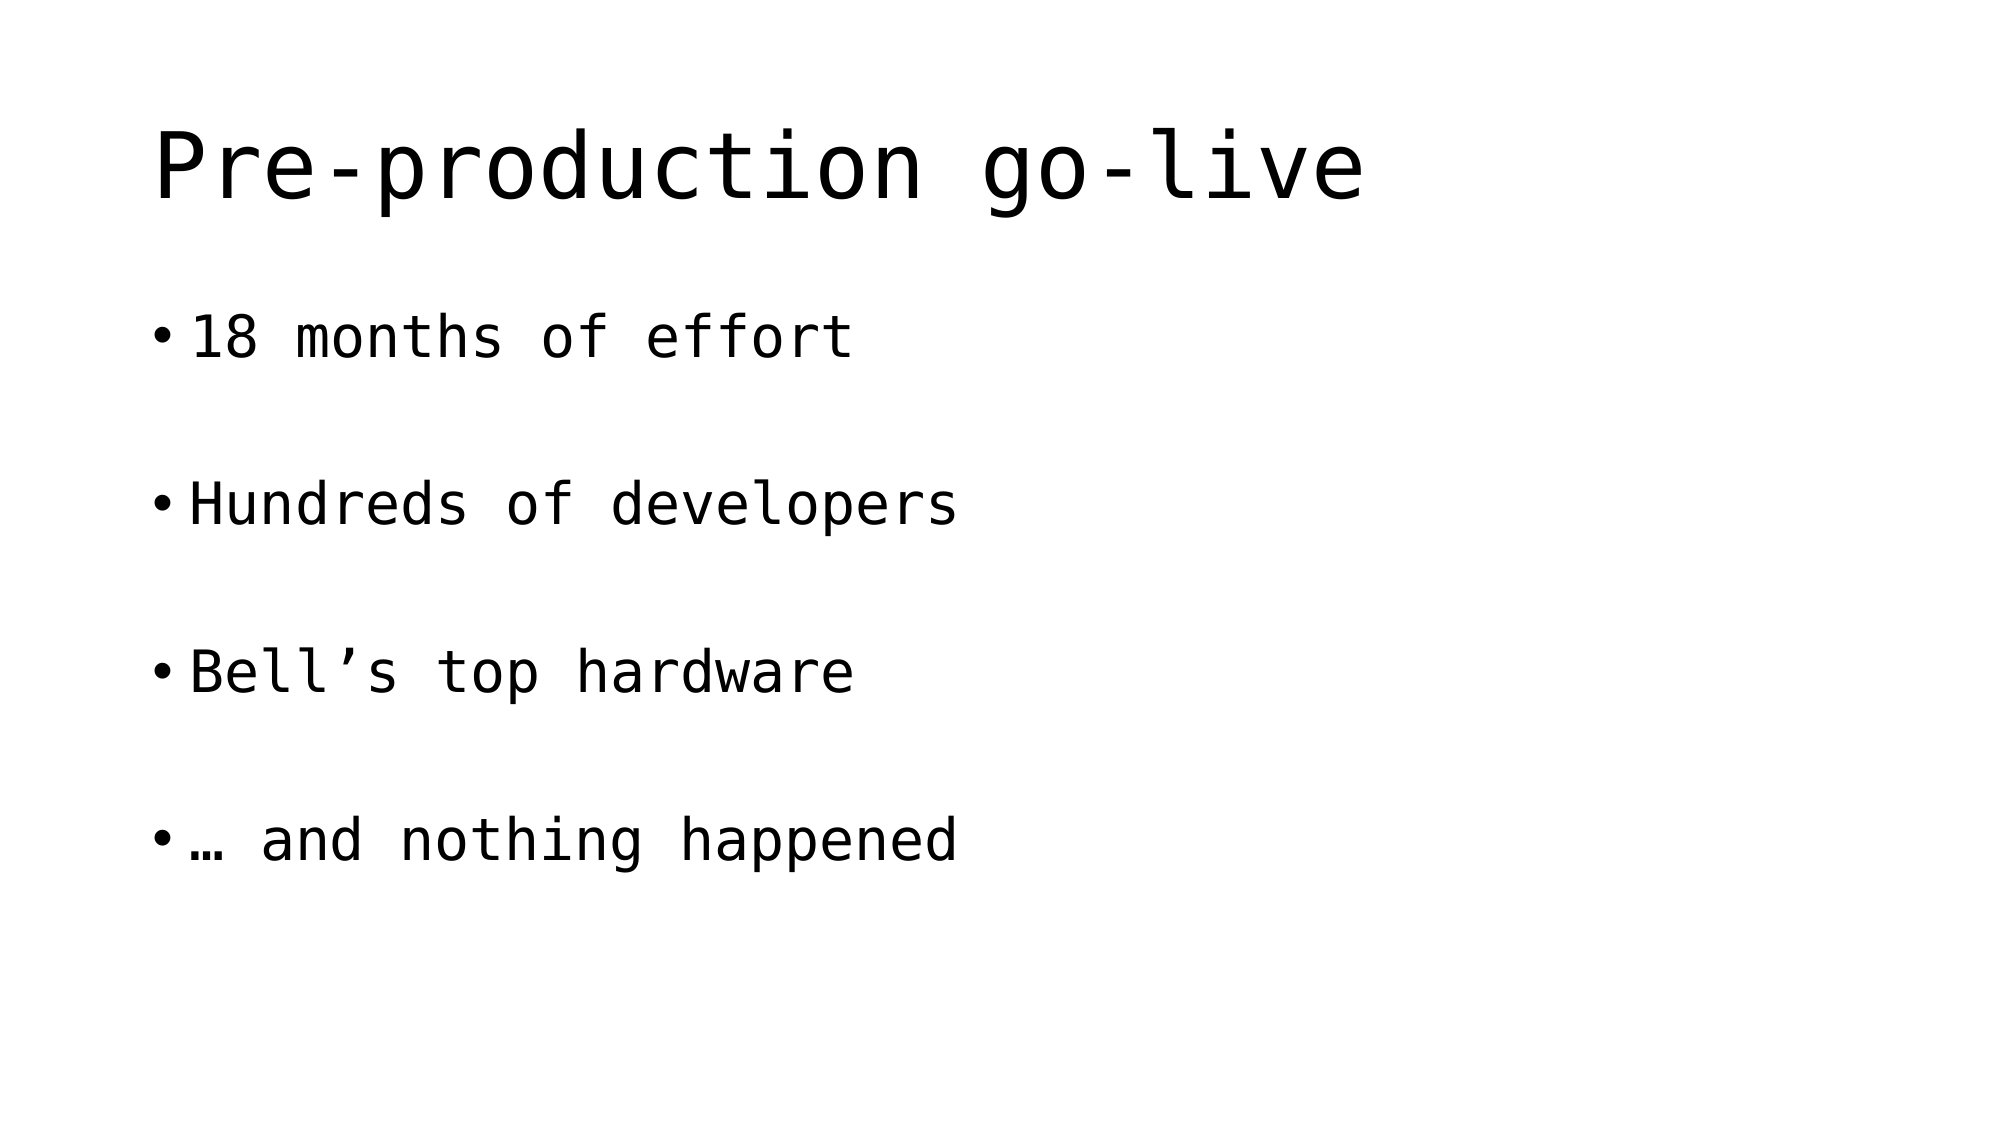

# Pre-production go-live
18 months of effort

Hundreds of developers

Bell’s top hardware

… and nothing happened